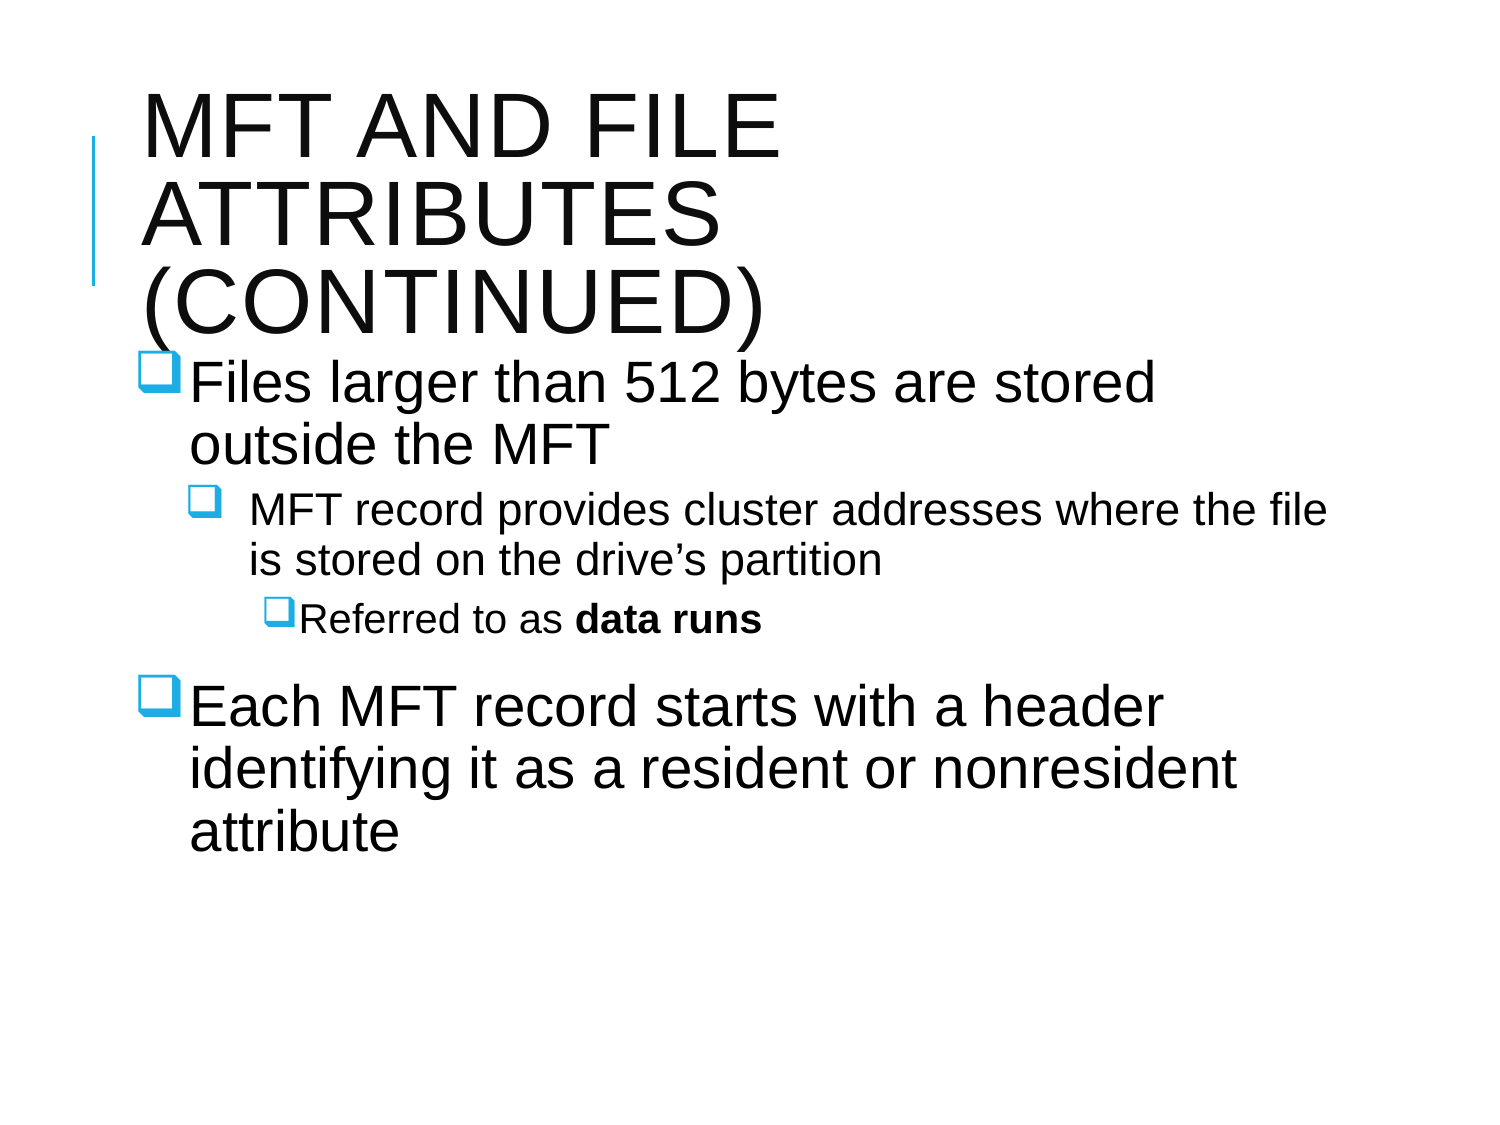

# MFT and File Attributes (continued)
Files larger than 512 bytes are stored outside the MFT
MFT record provides cluster addresses where the file is stored on the drive’s partition
Referred to as data runs
Each MFT record starts with a header identifying it as a resident or nonresident attribute